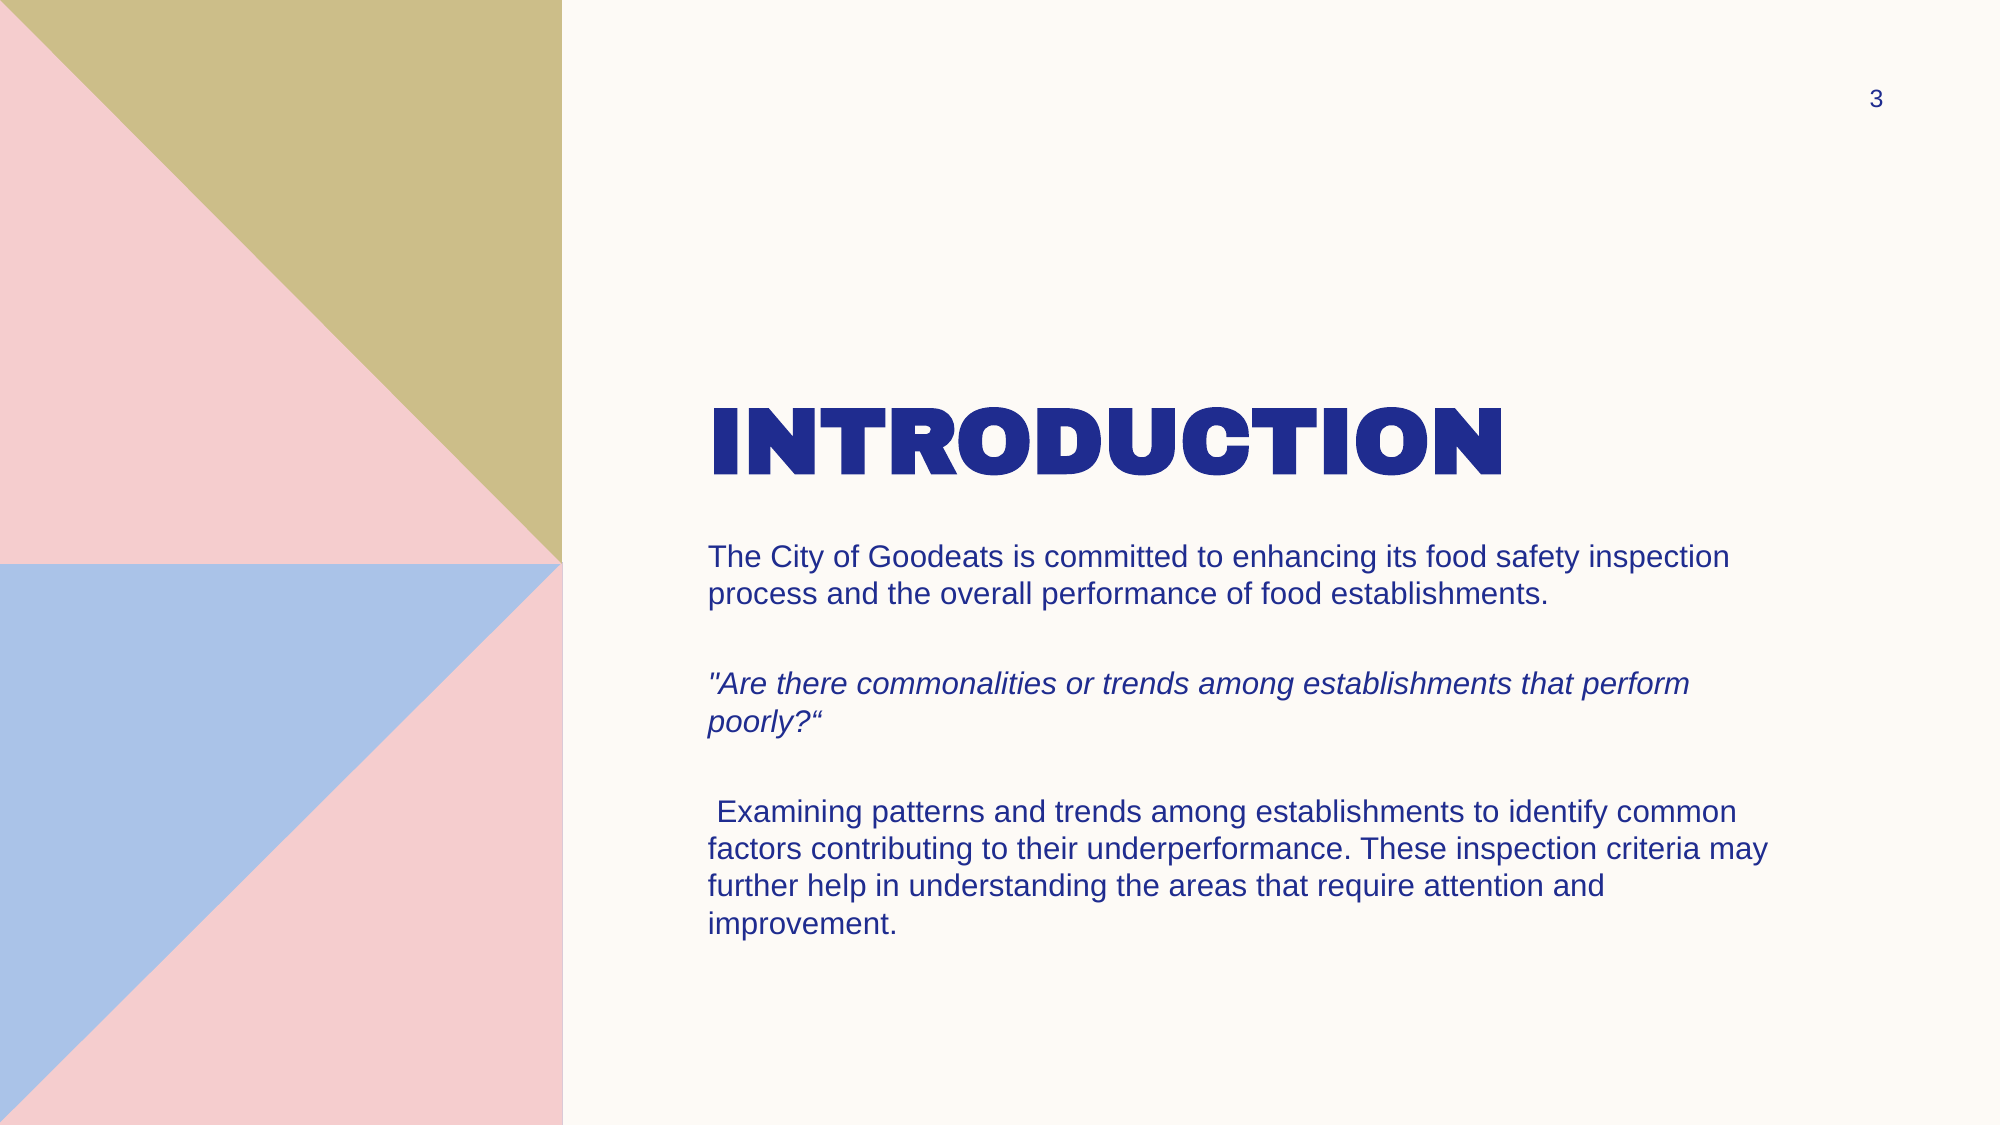

3
# Introduction
The City of Goodeats is committed to enhancing its food safety inspection process and the overall performance of food establishments.

"Are there commonalities or trends among establishments that perform poorly?“

 Examining patterns and trends among establishments to identify common factors contributing to their underperformance. These inspection criteria may further help in understanding the areas that require attention and improvement.